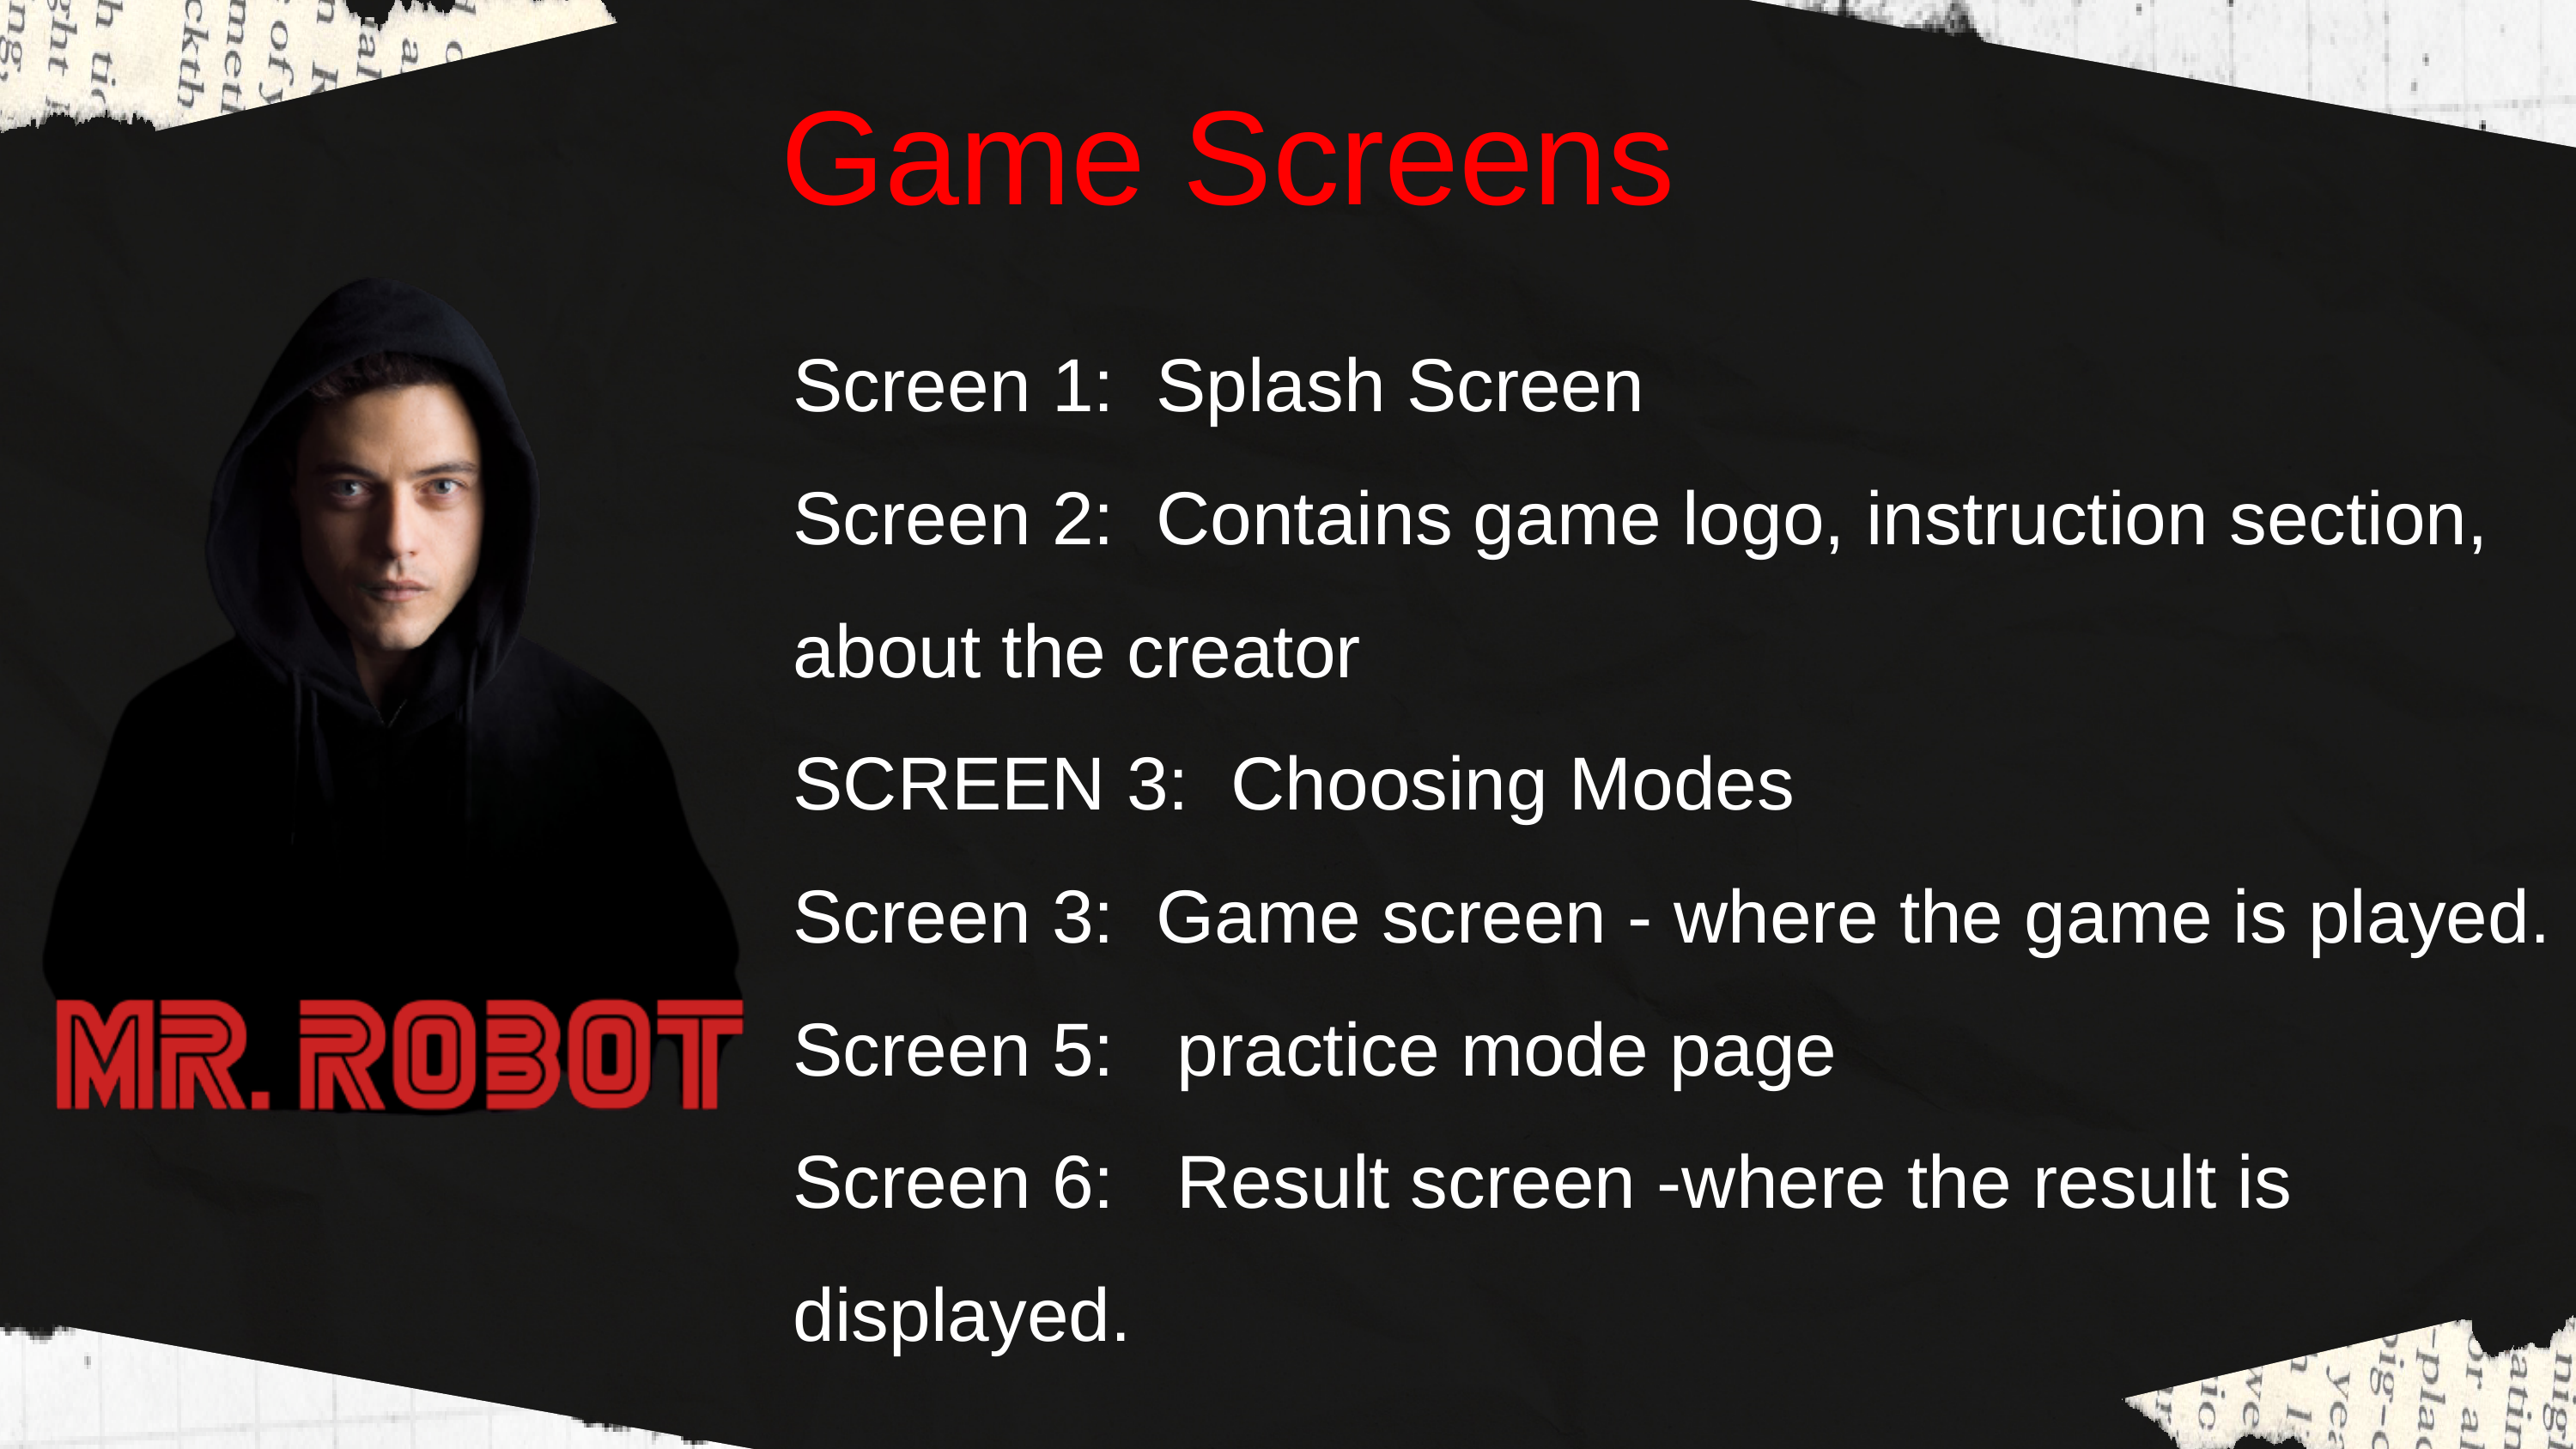

Game Screens

Screen 1:  Splash Screen
Screen 2:  Contains game logo, instruction section, about the creator
SCREEN 3:  Choosing Modes
Screen 3:  Game screen - where the game is played.
Screen 5:   practice mode page
Screen 6:   Result screen -where the result is displayed.